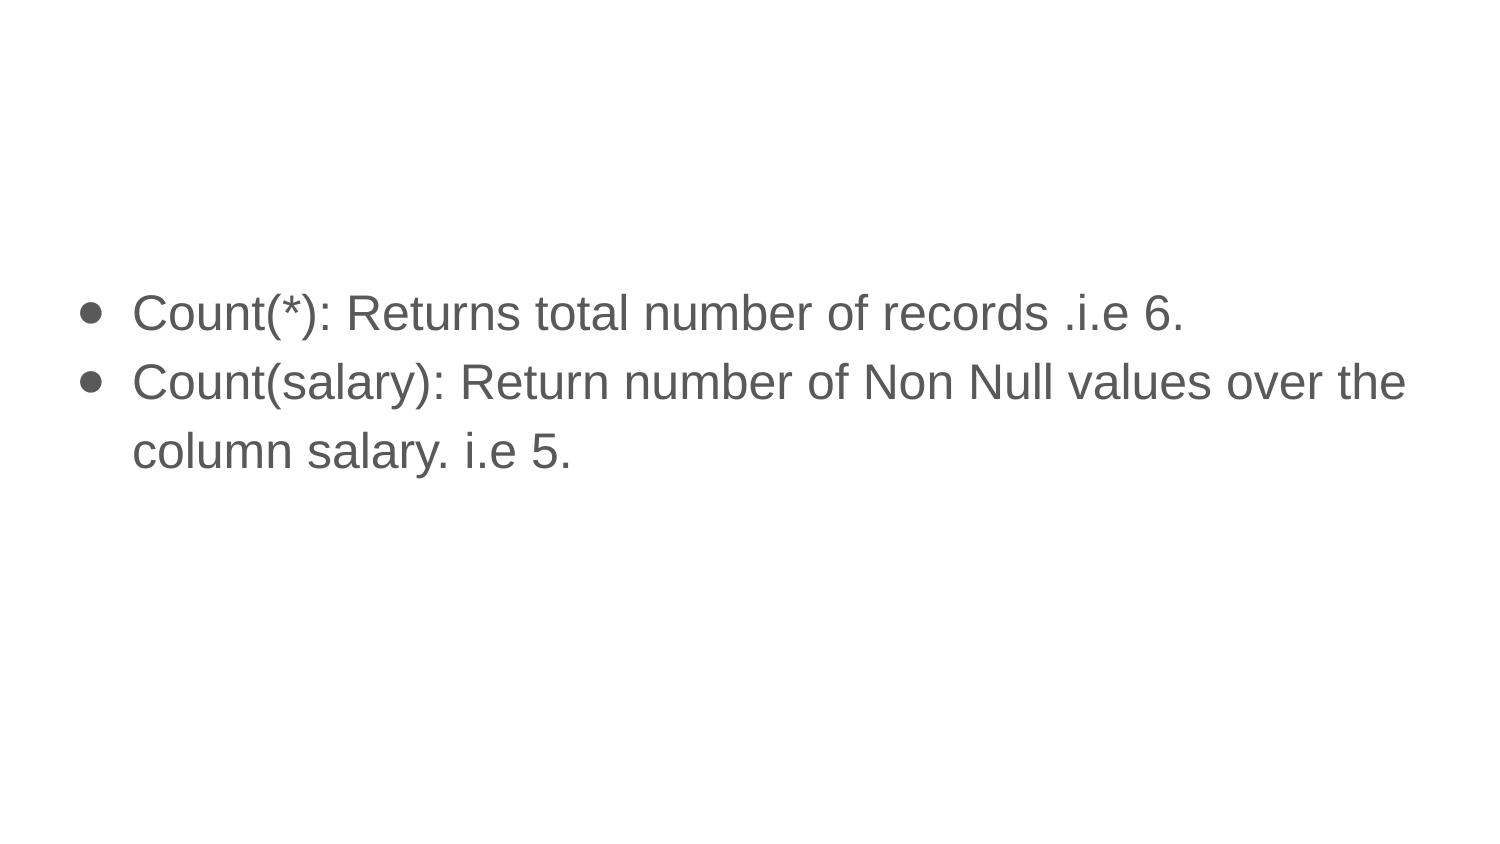

Count(*): Returns total number of records .i.e 6.
Count(salary): Return number of Non Null values over the column salary. i.e 5.